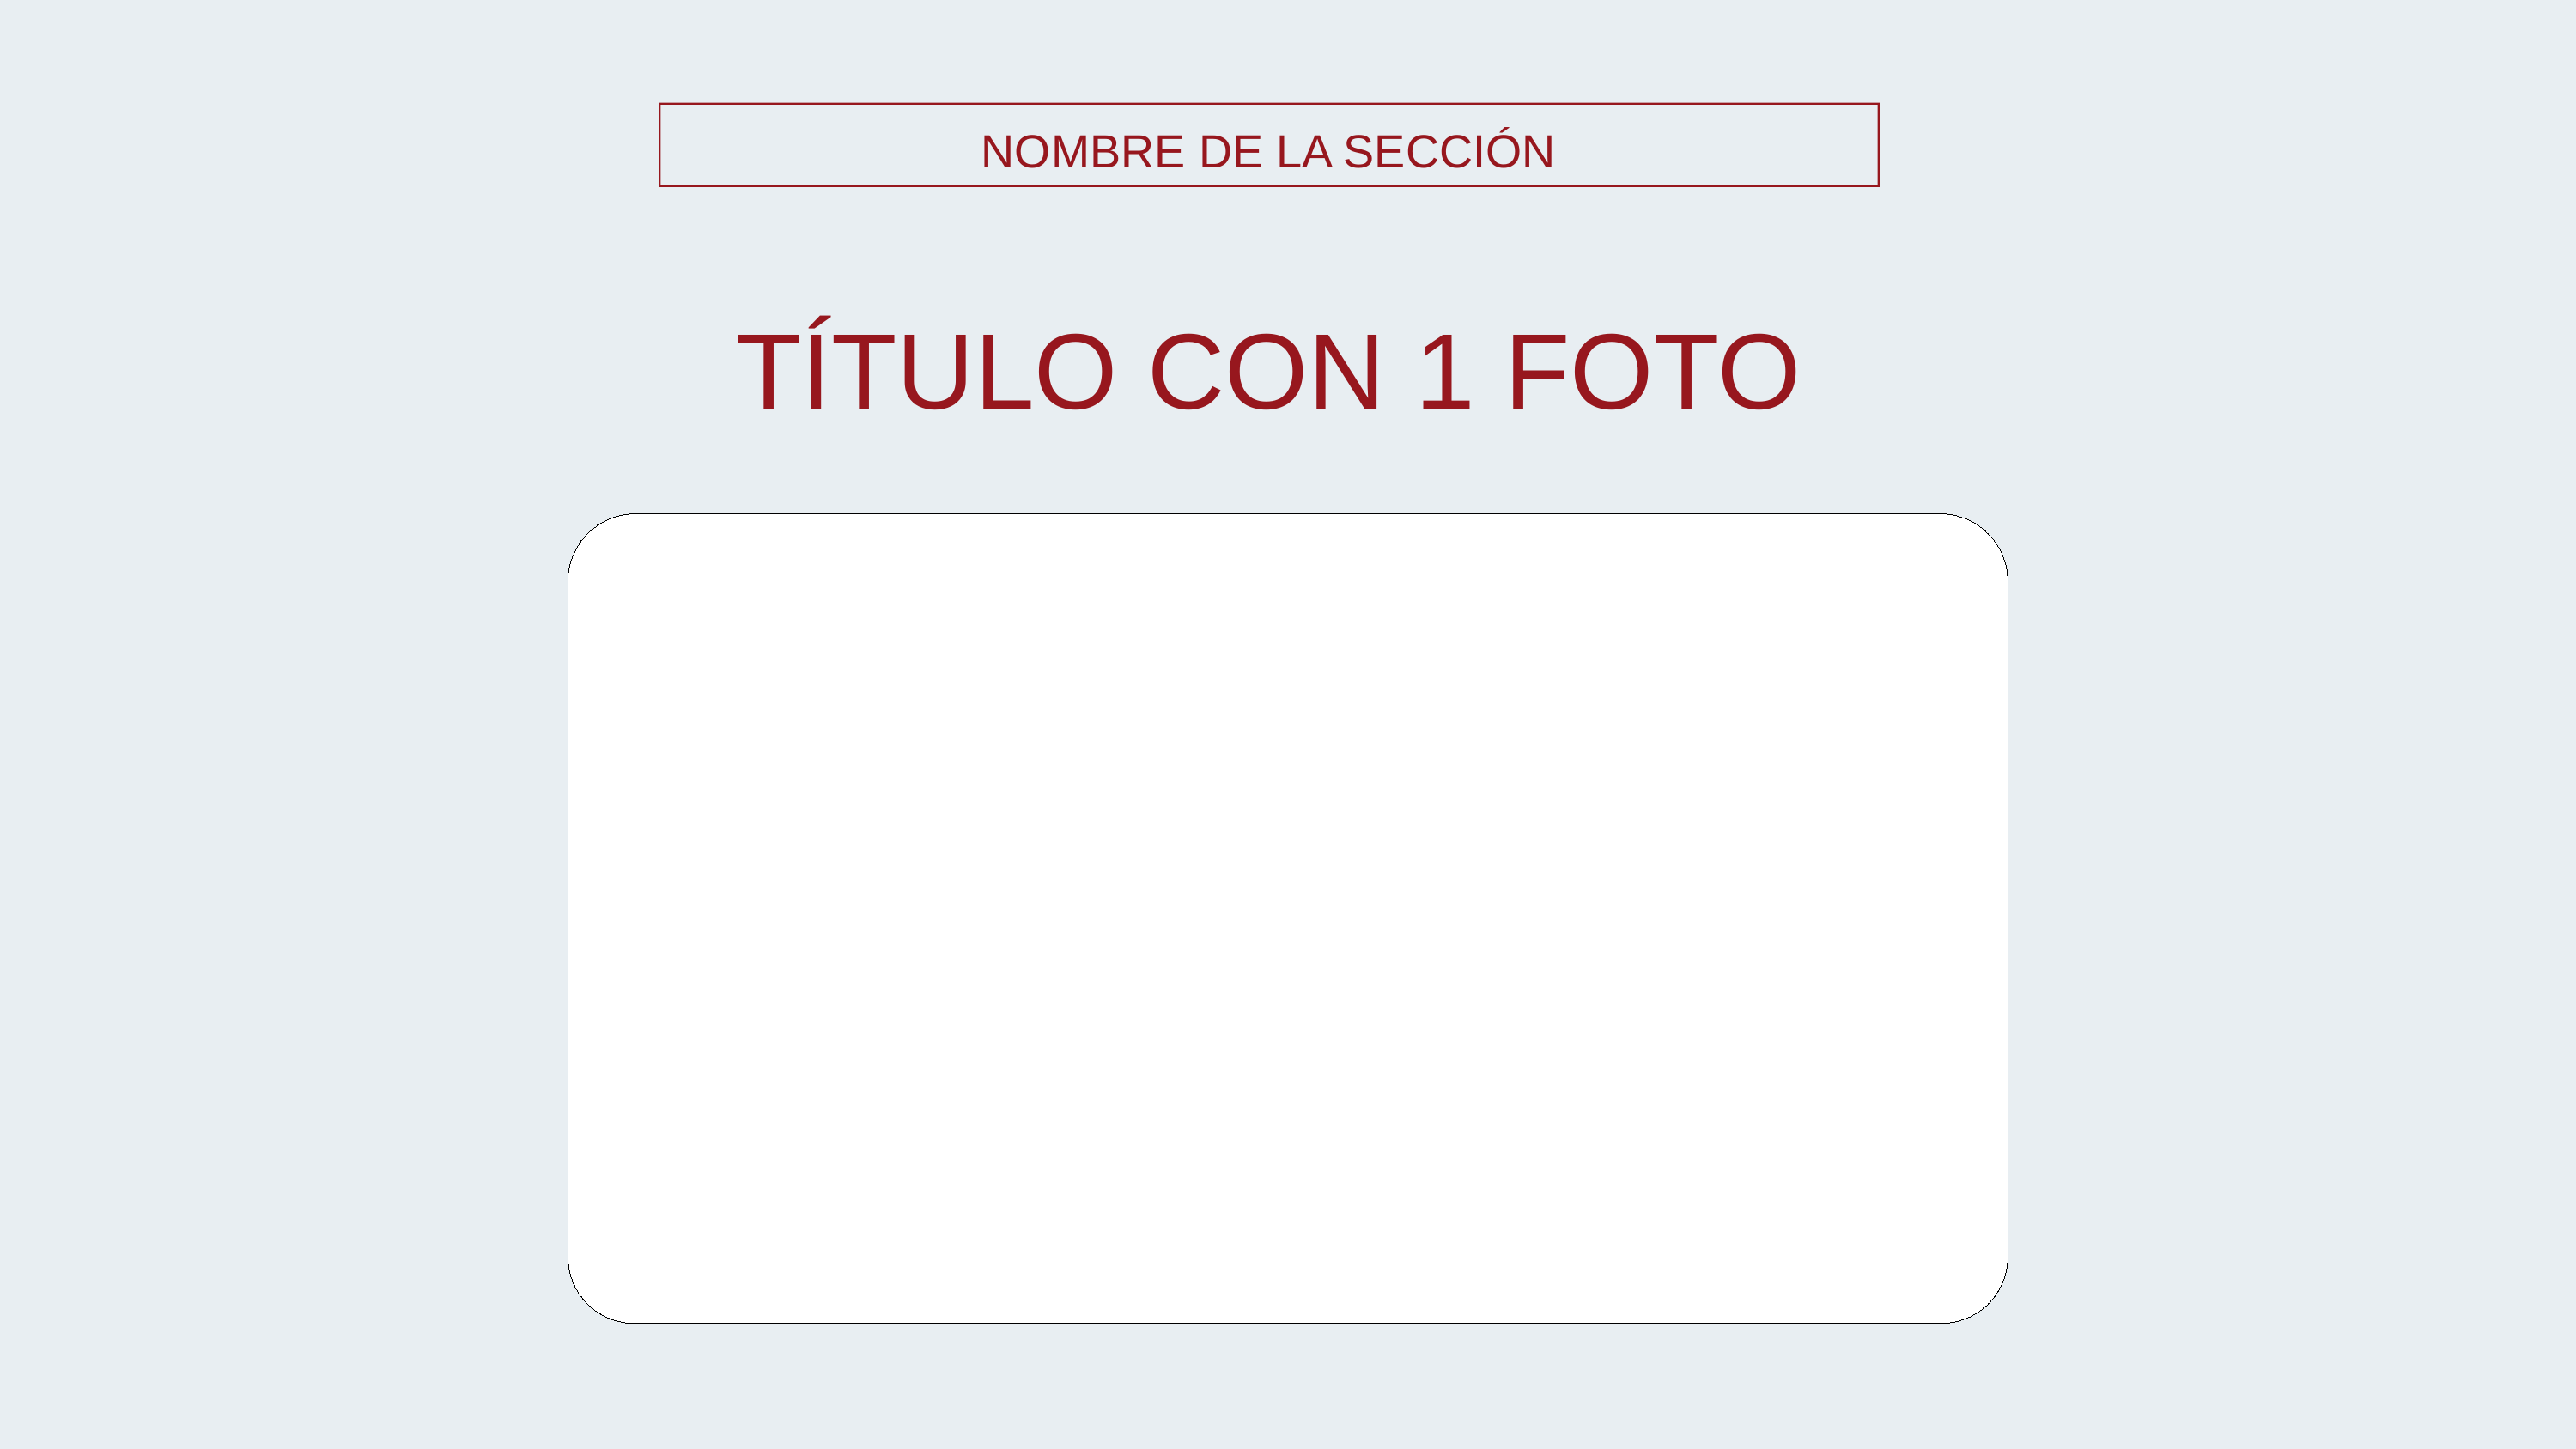

NOMBRE DE LA SECCIÓN
TÍTULO CON 1 FOTO